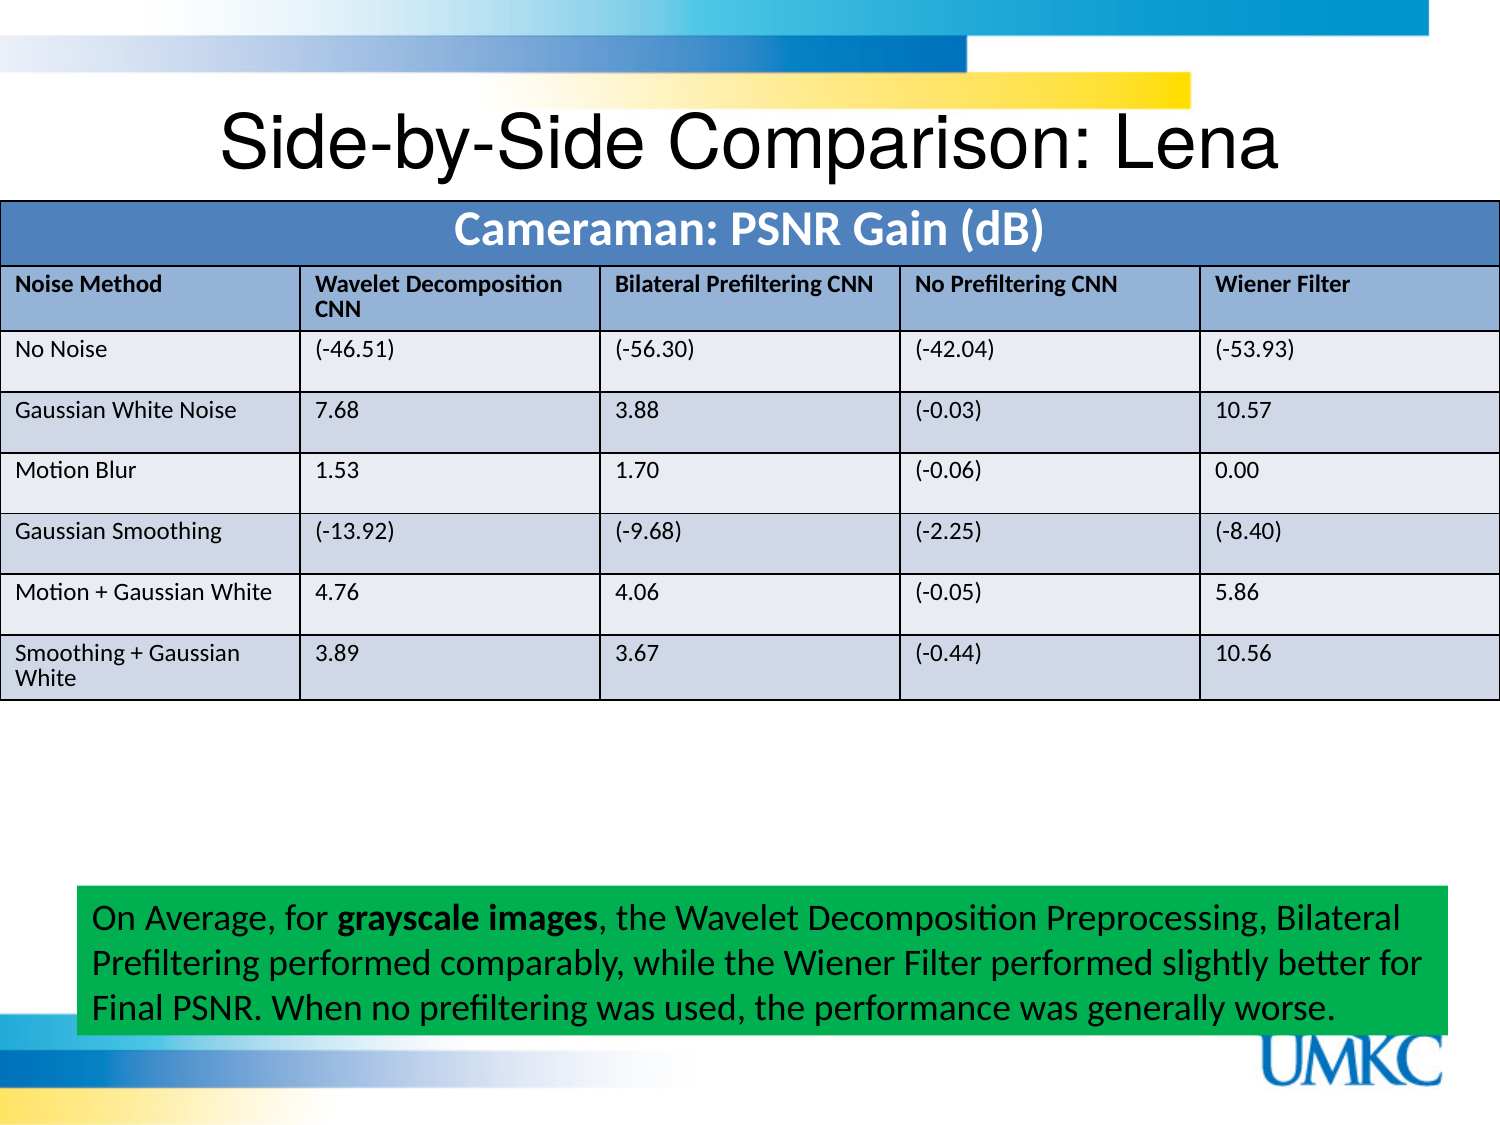

# Side-by-Side Comparison: Lena
| Cameraman: PSNR Gain (dB) |  |  |  |  |
| --- | --- | --- | --- | --- |
| Noise Method | Wavelet Decomposition CNN | Bilateral Prefiltering CNN | No Prefiltering CNN | Wiener Filter |
| No Noise | (-46.51) | (-56.30) | (-42.04) | (-53.93) |
| Gaussian White Noise | 7.68 | 3.88 | (-0.03) | 10.57 |
| Motion Blur | 1.53 | 1.70 | (-0.06) | 0.00 |
| Gaussian Smoothing | (-13.92) | (-9.68) | (-2.25) | (-8.40) |
| Motion + Gaussian White | 4.76 | 4.06 | (-0.05) | 5.86 |
| Smoothing + Gaussian White | 3.89 | 3.67 | (-0.44) | 10.56 |
On Average, for grayscale images, the Wavelet Decomposition Preprocessing, Bilateral
Prefiltering performed comparably, while the Wiener Filter performed slightly better for
Final PSNR. When no prefiltering was used, the performance was generally worse.